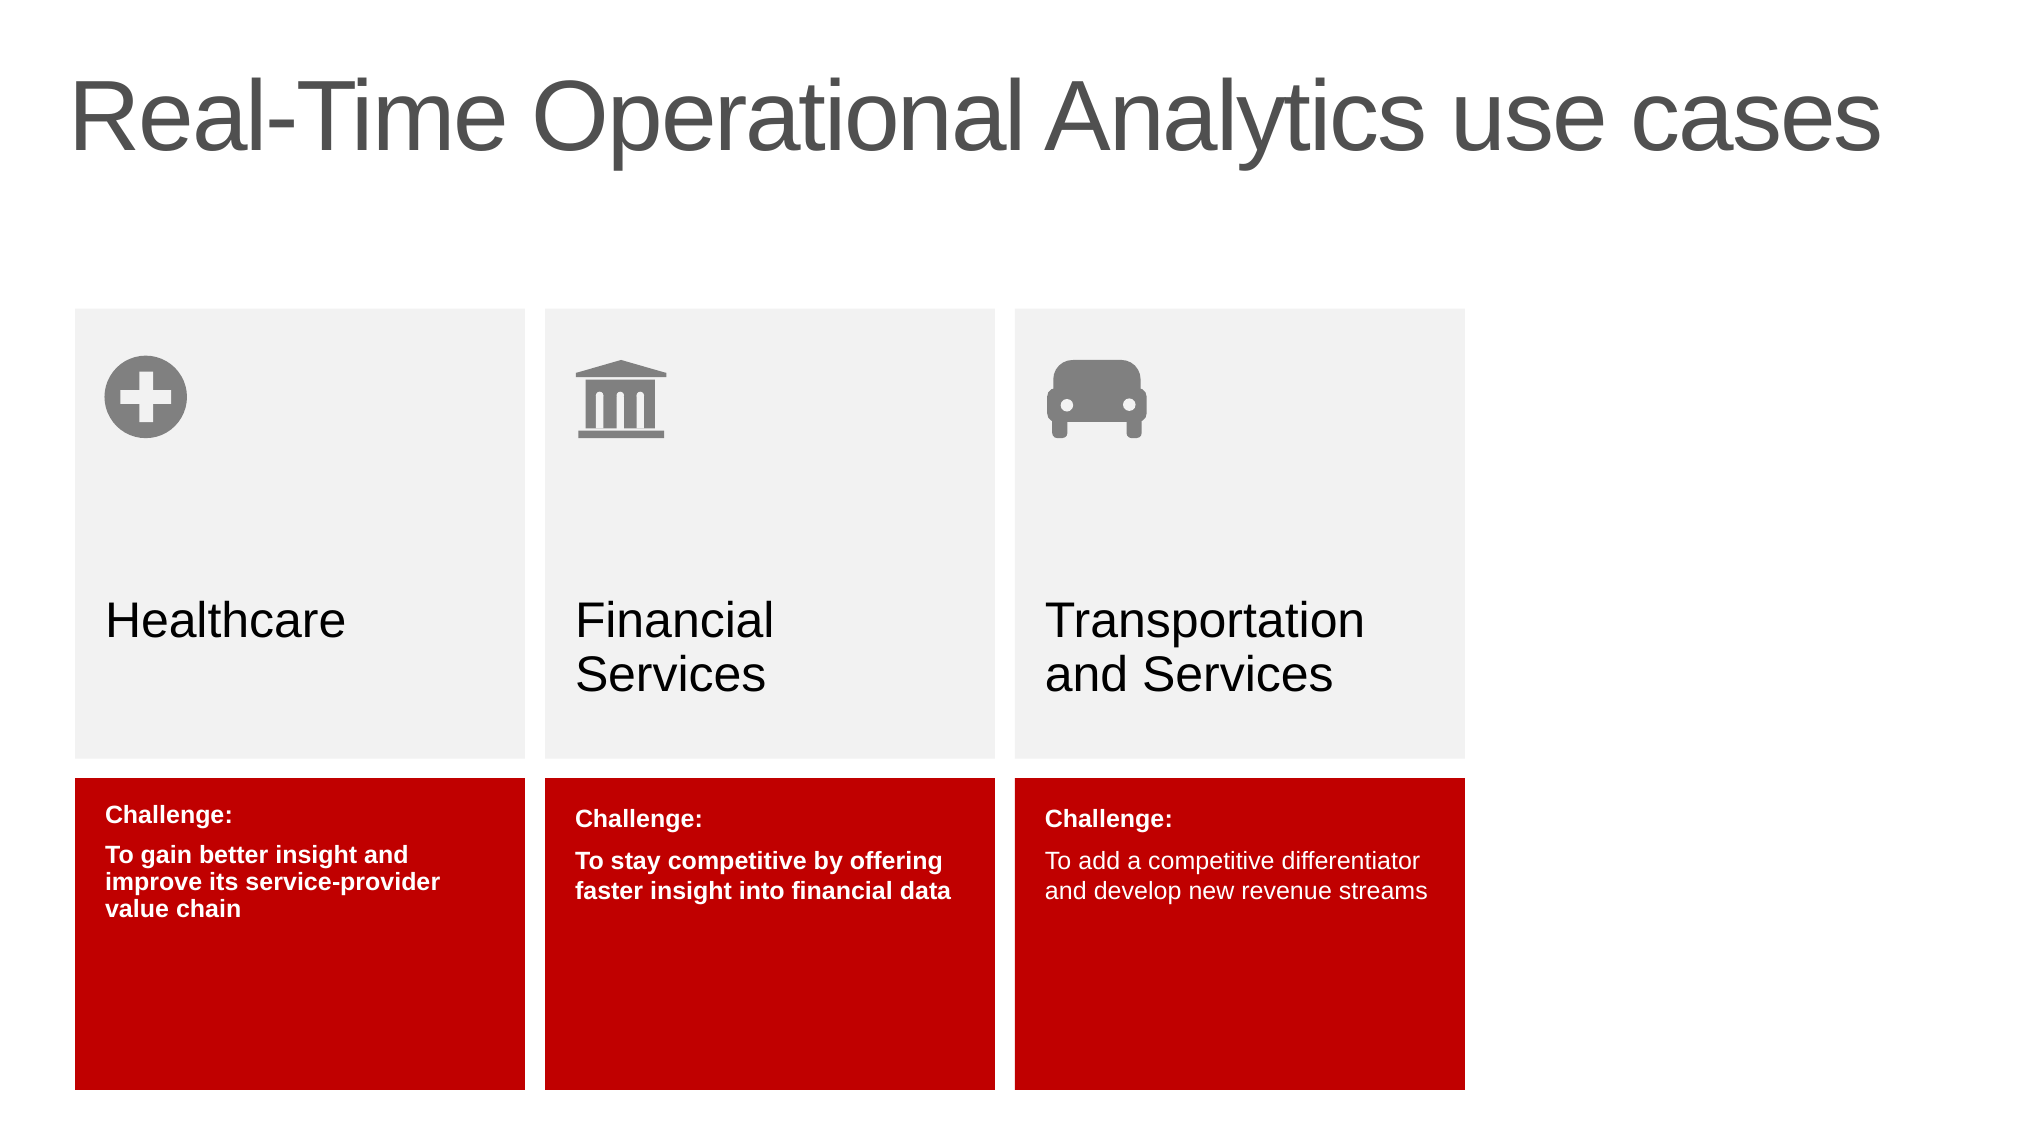

# Real-Time Operational Analytics use cases

Healthcare

Financial
Services

Transportation and Services

Challenge:
To stay competitive by offering faster insight into financial data
Challenge:
To add a competitive differentiator and develop new revenue streams
Challenge:
To gain better insight and improve its service-provider value chain